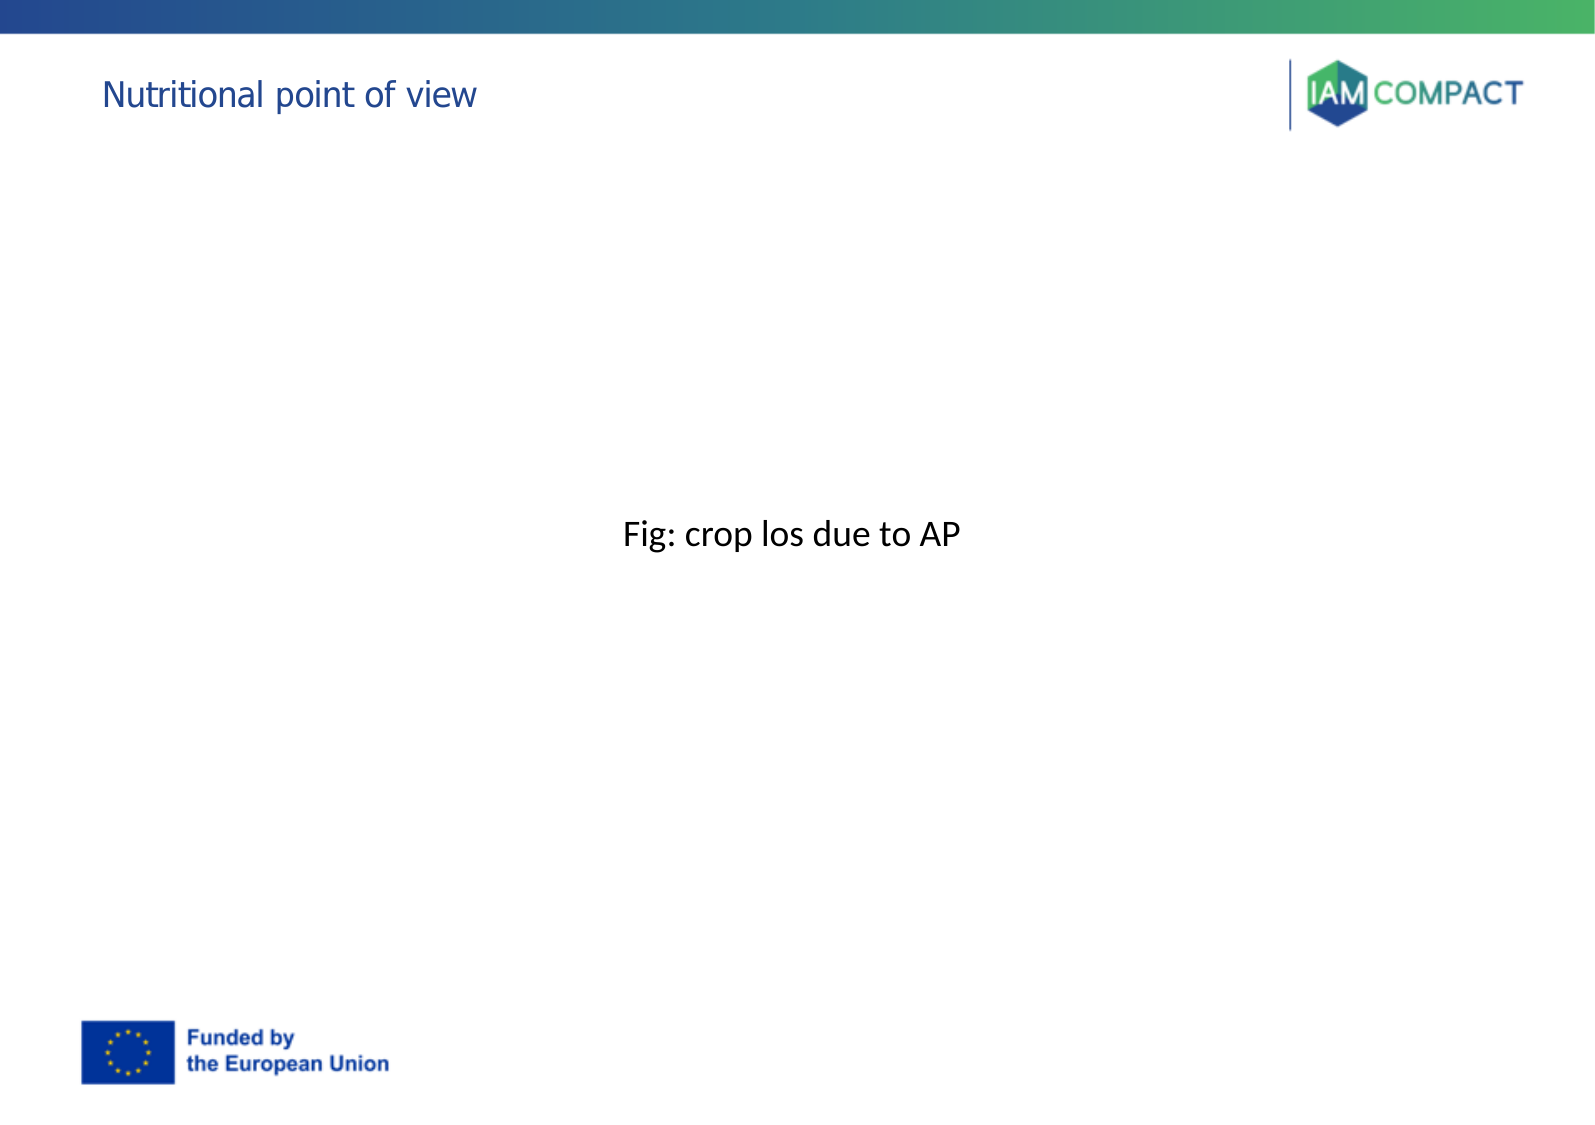

# Nutritional point of view
Fig: crop los due to AP